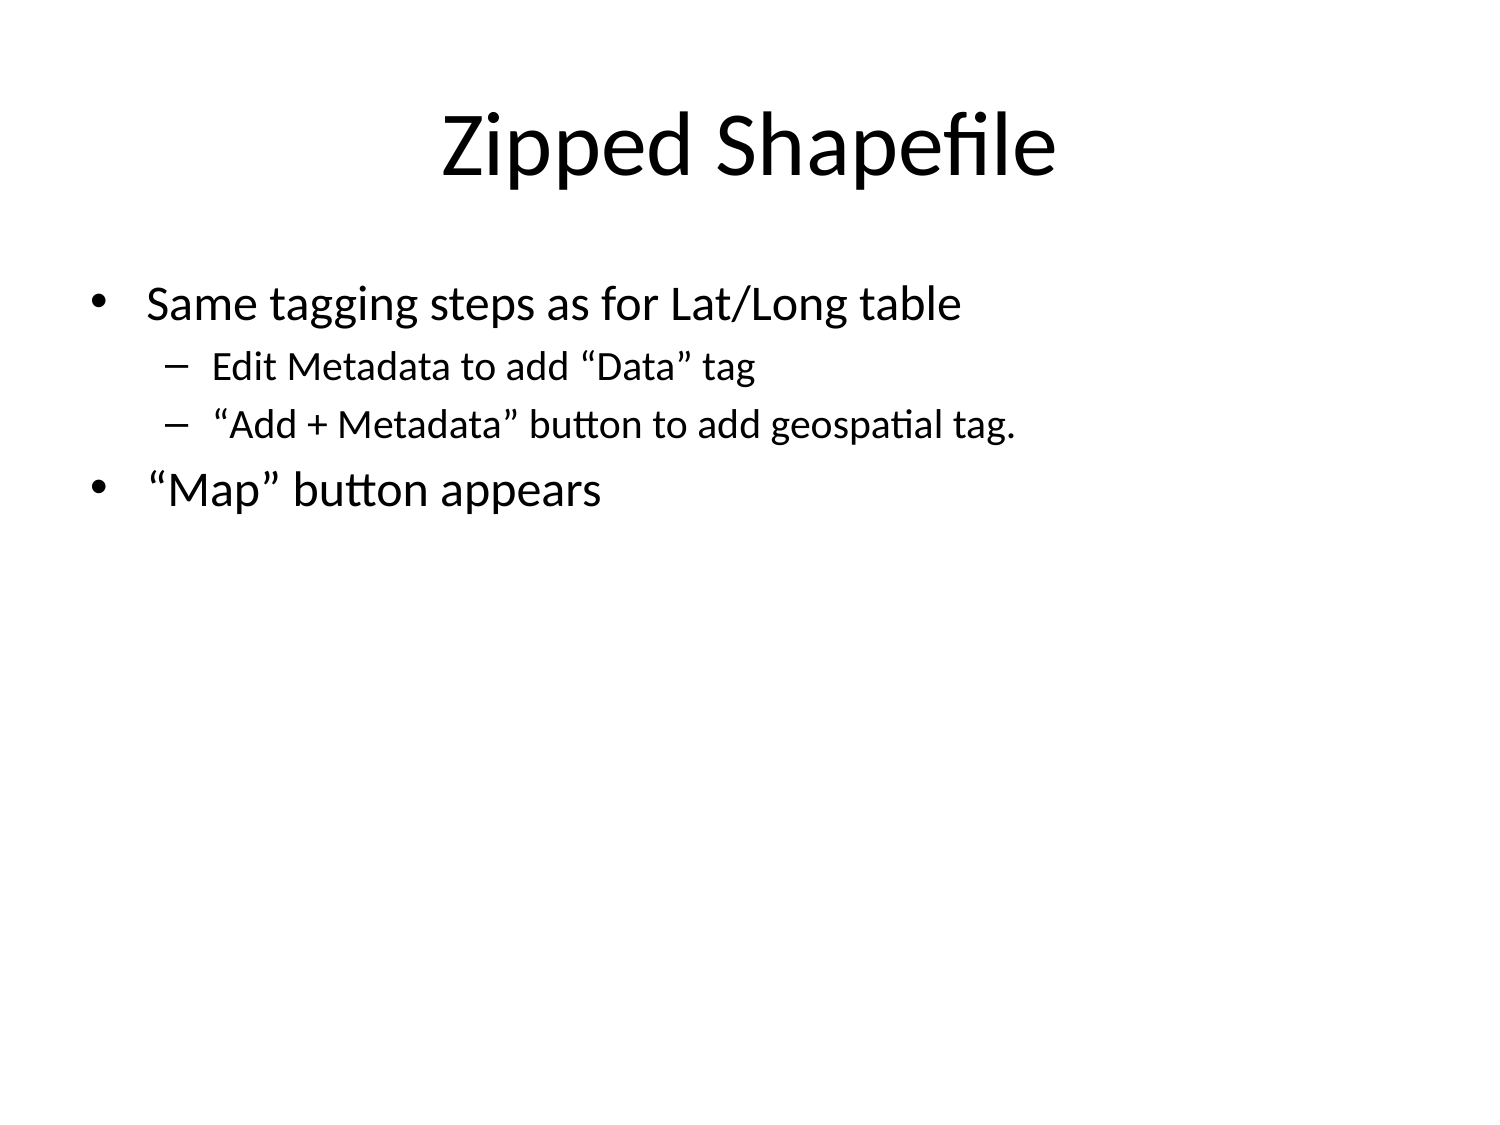

# Zipped Shapefile
Same tagging steps as for Lat/Long table
Edit Metadata to add “Data” tag
“Add + Metadata” button to add geospatial tag.
“Map” button appears